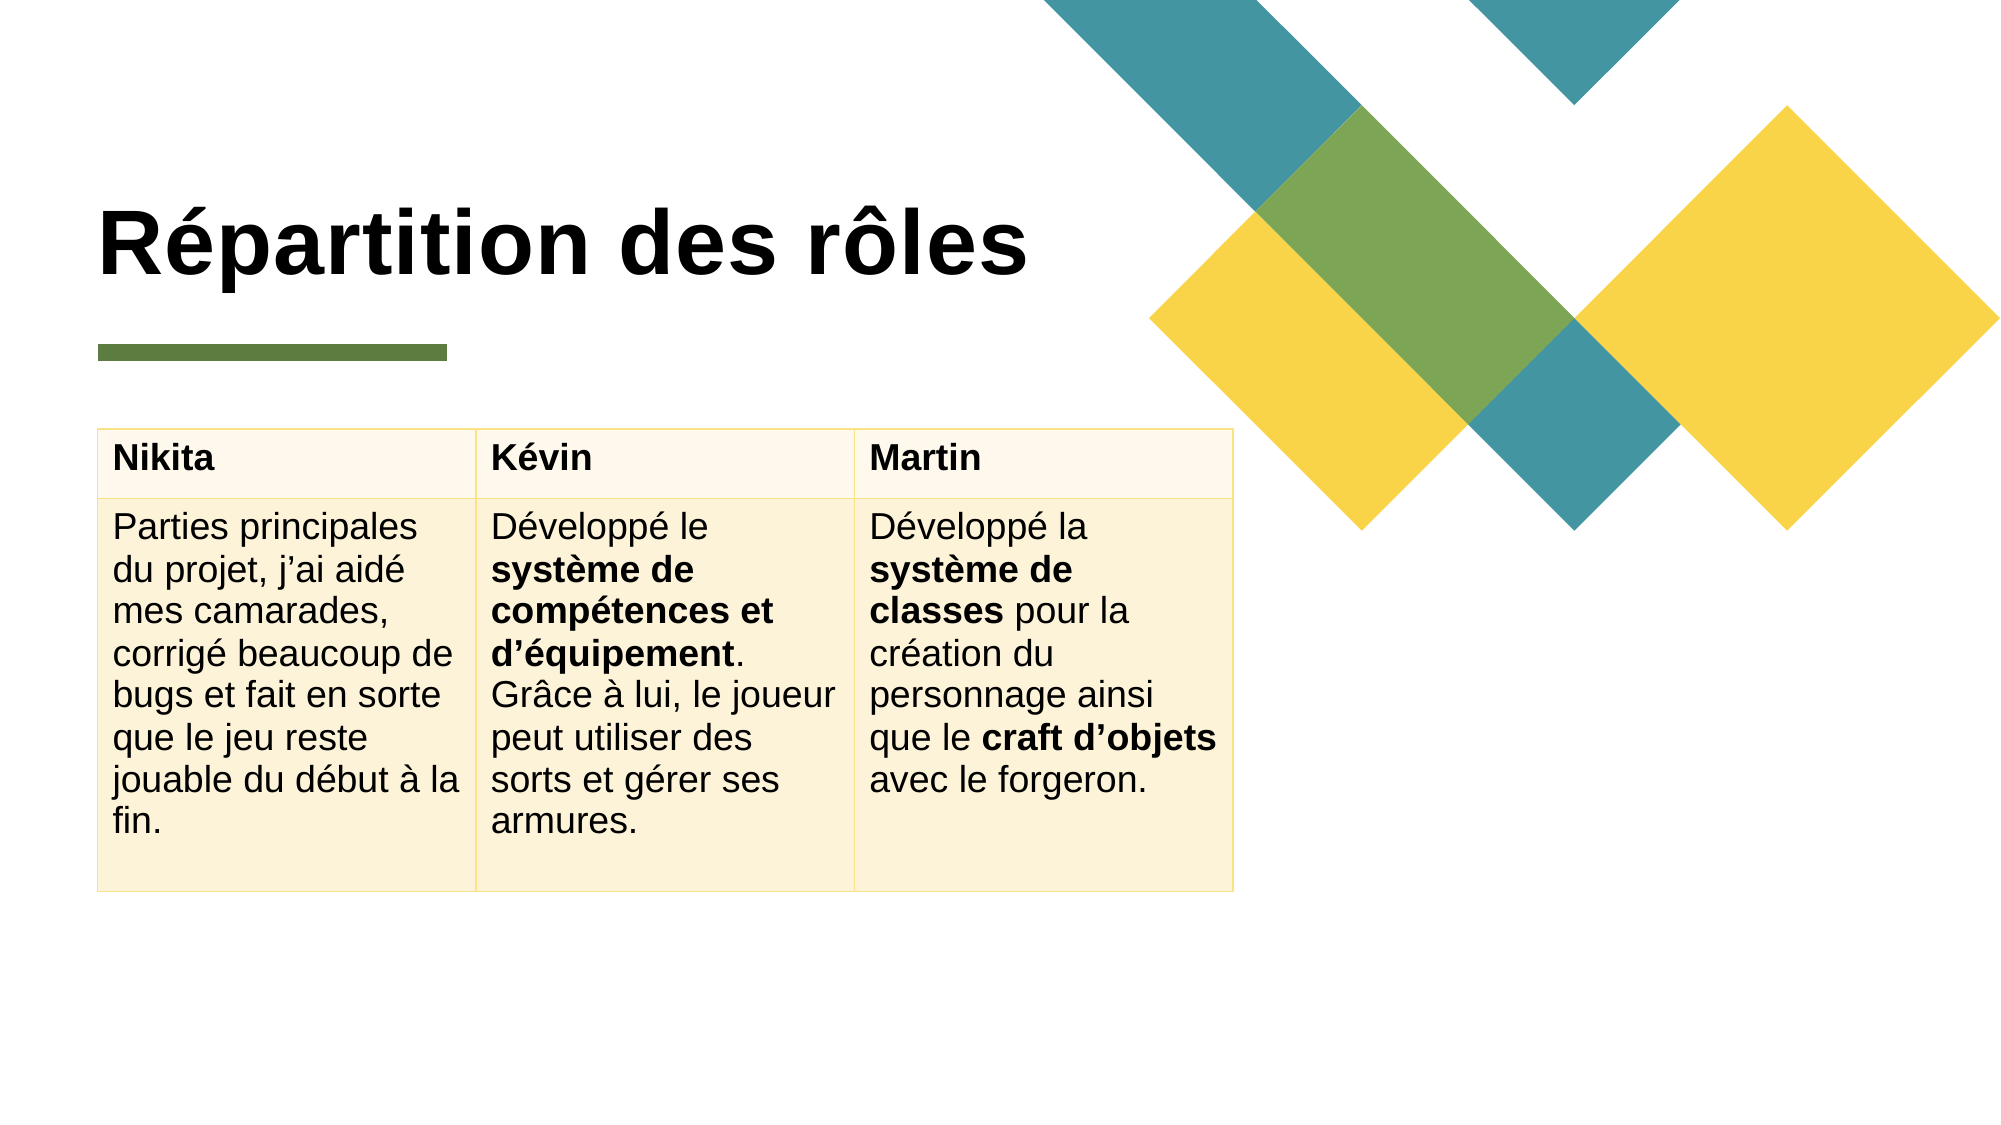

# Répartition des rôles
| Nikita | Kévin | Martin |
| --- | --- | --- |
| Parties principales du projet, j’ai aidé mes camarades, corrigé beaucoup de bugs et fait en sorte que le jeu reste jouable du début à la fin. | Développé le système de compétences et d’équipement. Grâce à lui, le joueur peut utiliser des sorts et gérer ses armures. | Développé la système de classes pour la création du personnage ainsi que le craft d’objets avec le forgeron. |